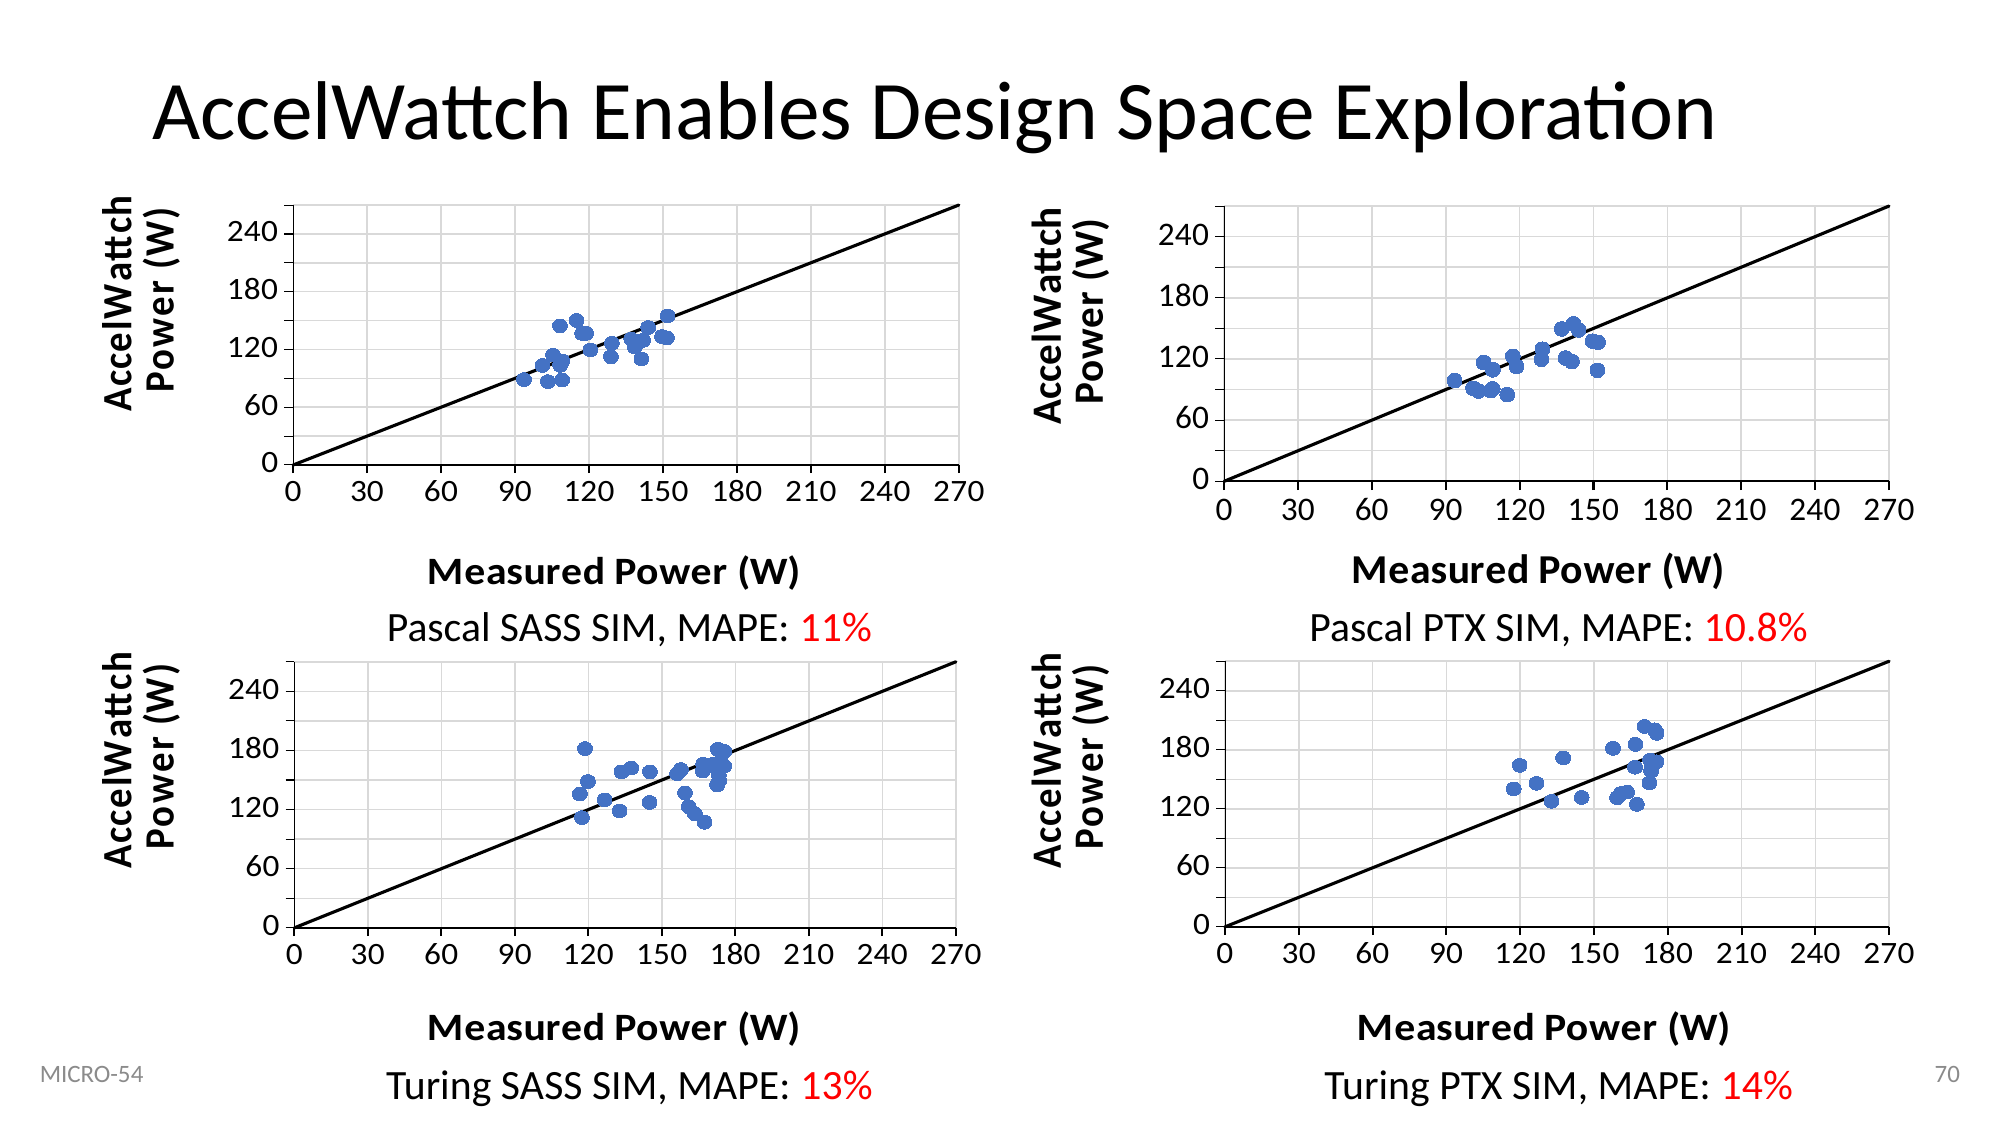

# AccelWattch Enables Design Space Exploration

### Chart

| Category |  |  |
|---|---|---|

### Chart

| Category |  |  |
|---|---|---|
Pascal SASS SIM, MAPE: 11%
Pascal PTX SIM, MAPE: 10.8%

### Chart

| Category |  |  |
|---|---|---|

### Chart

| Category |  |  |
|---|---|---|
70
MICRO-54
Turing SASS SIM, MAPE: 13%
Turing PTX SIM, MAPE: 14%